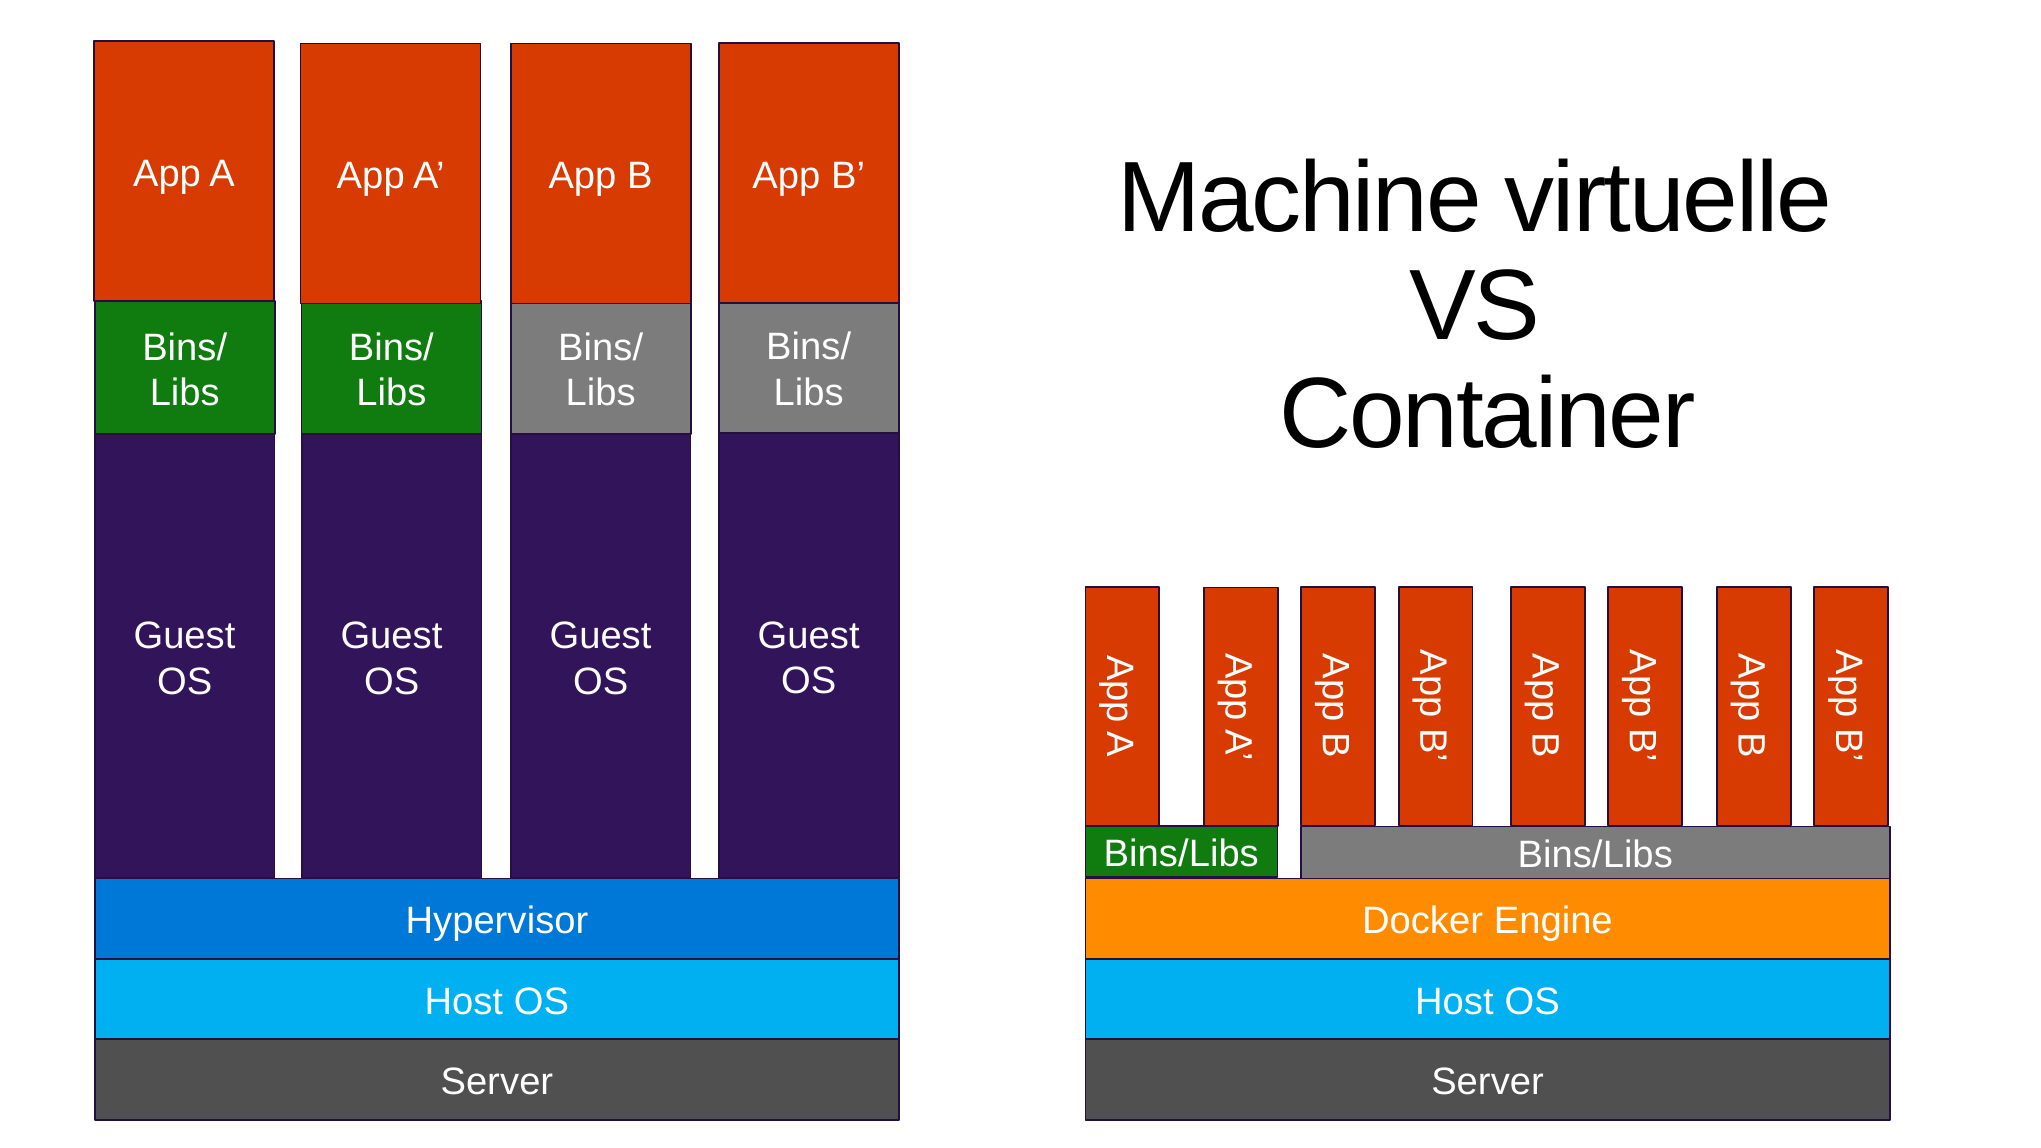

App A
App B’
App A’
App B
# Machine virtuelle VS Container
Bins/Libs
Bins/Libs
Bins/Libs
Bins/Libs
Guest OS
Guest OS
Guest OS
Guest OS
App B’
App B’
App B
App B
App B’
App B
App A
App A’
Bins/Libs
Bins/Libs
Docker Engine
Host OS
Server
Hypervisor
Host OS
Server